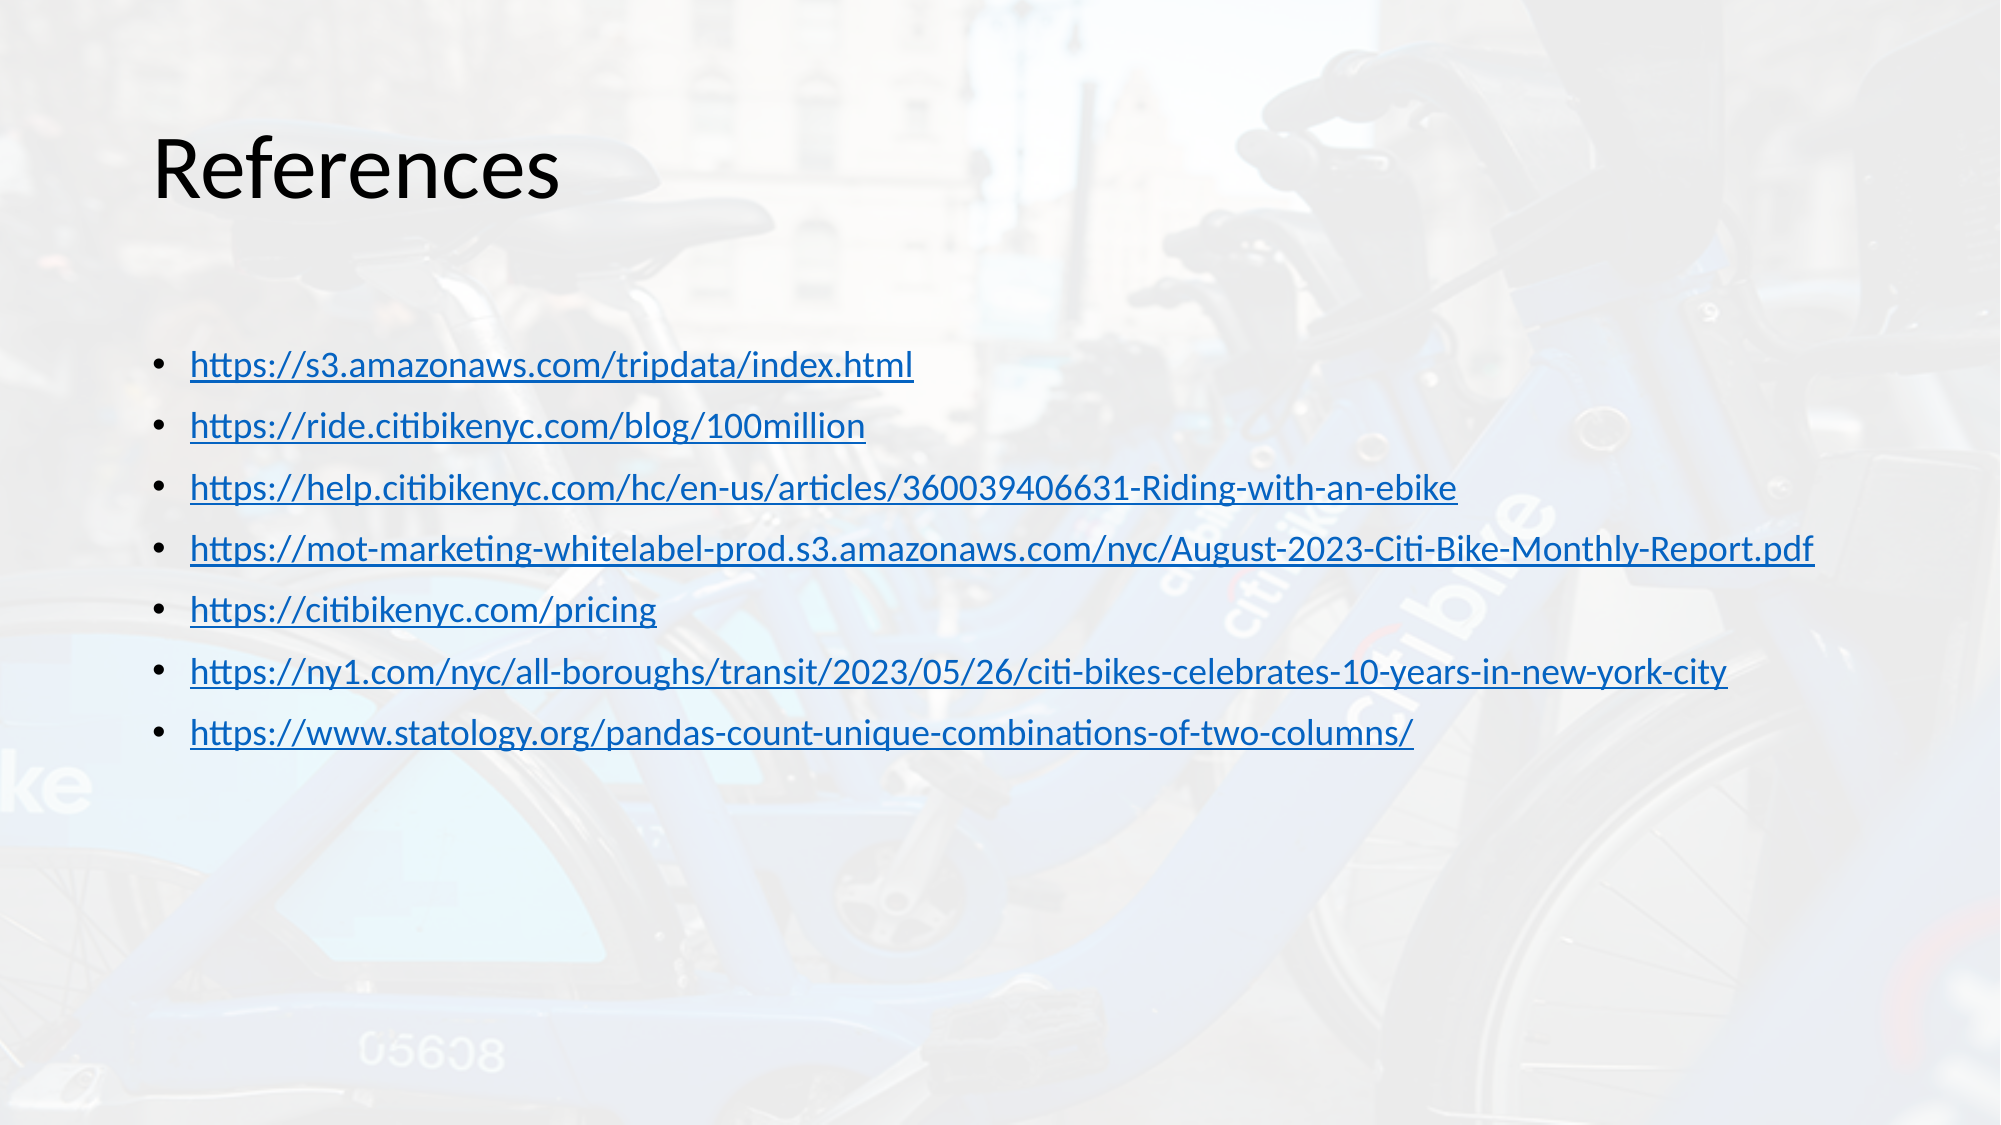

# References
https://s3.amazonaws.com/tripdata/index.html
https://ride.citibikenyc.com/blog/100million
https://help.citibikenyc.com/hc/en-us/articles/360039406631-Riding-with-an-ebike
https://mot-marketing-whitelabel-prod.s3.amazonaws.com/nyc/August-2023-Citi-Bike-Monthly-Report.pdf
https://citibikenyc.com/pricing
https://ny1.com/nyc/all-boroughs/transit/2023/05/26/citi-bikes-celebrates-10-years-in-new-york-city
https://www.statology.org/pandas-count-unique-combinations-of-two-columns/